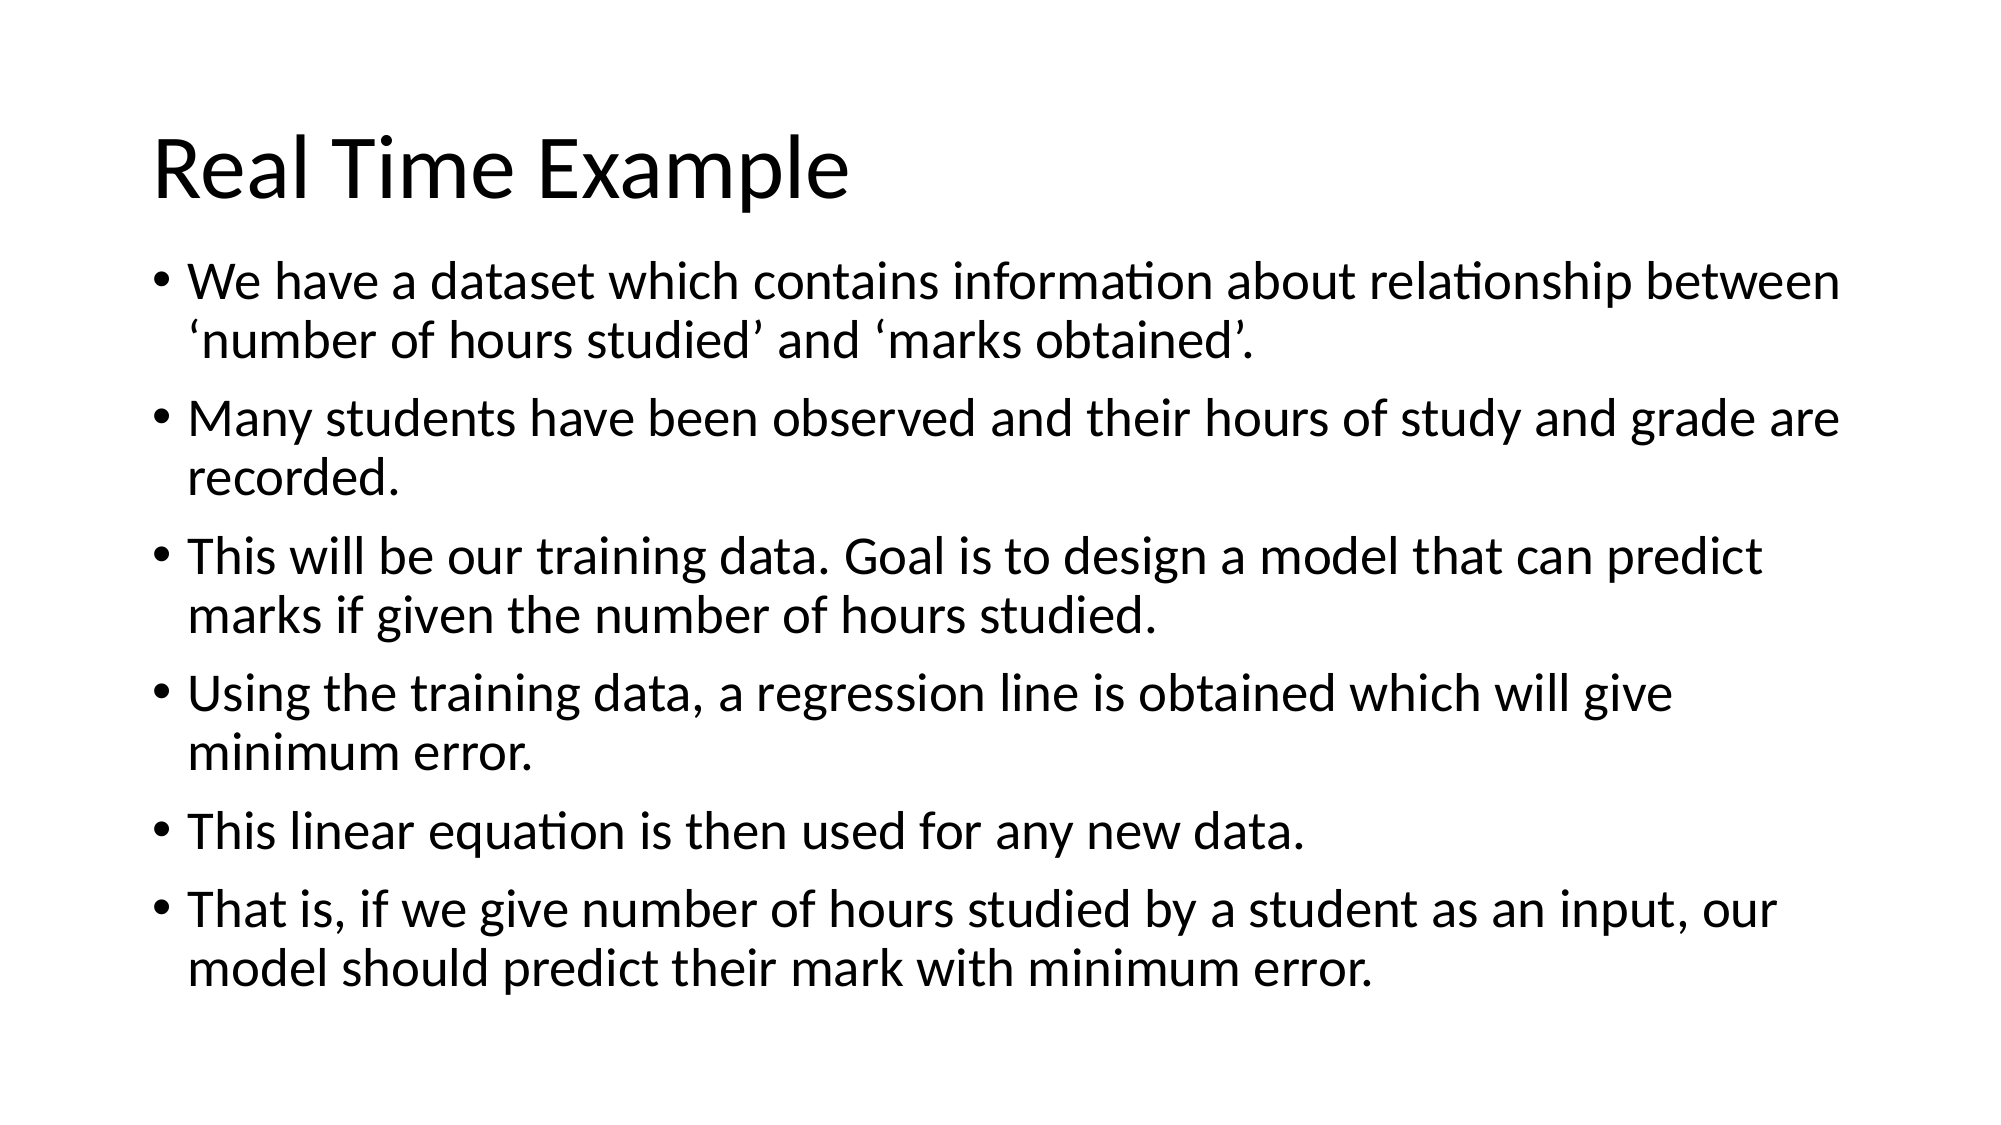

# Real Time Example
We have a dataset which contains information about relationship between ‘number of hours studied’ and ‘marks obtained’.
Many students have been observed and their hours of study and grade are recorded.
This will be our training data. Goal is to design a model that can predict marks if given the number of hours studied.
Using the training data, a regression line is obtained which will give minimum error.
This linear equation is then used for any new data.
That is, if we give number of hours studied by a student as an input, our model should predict their mark with minimum error.